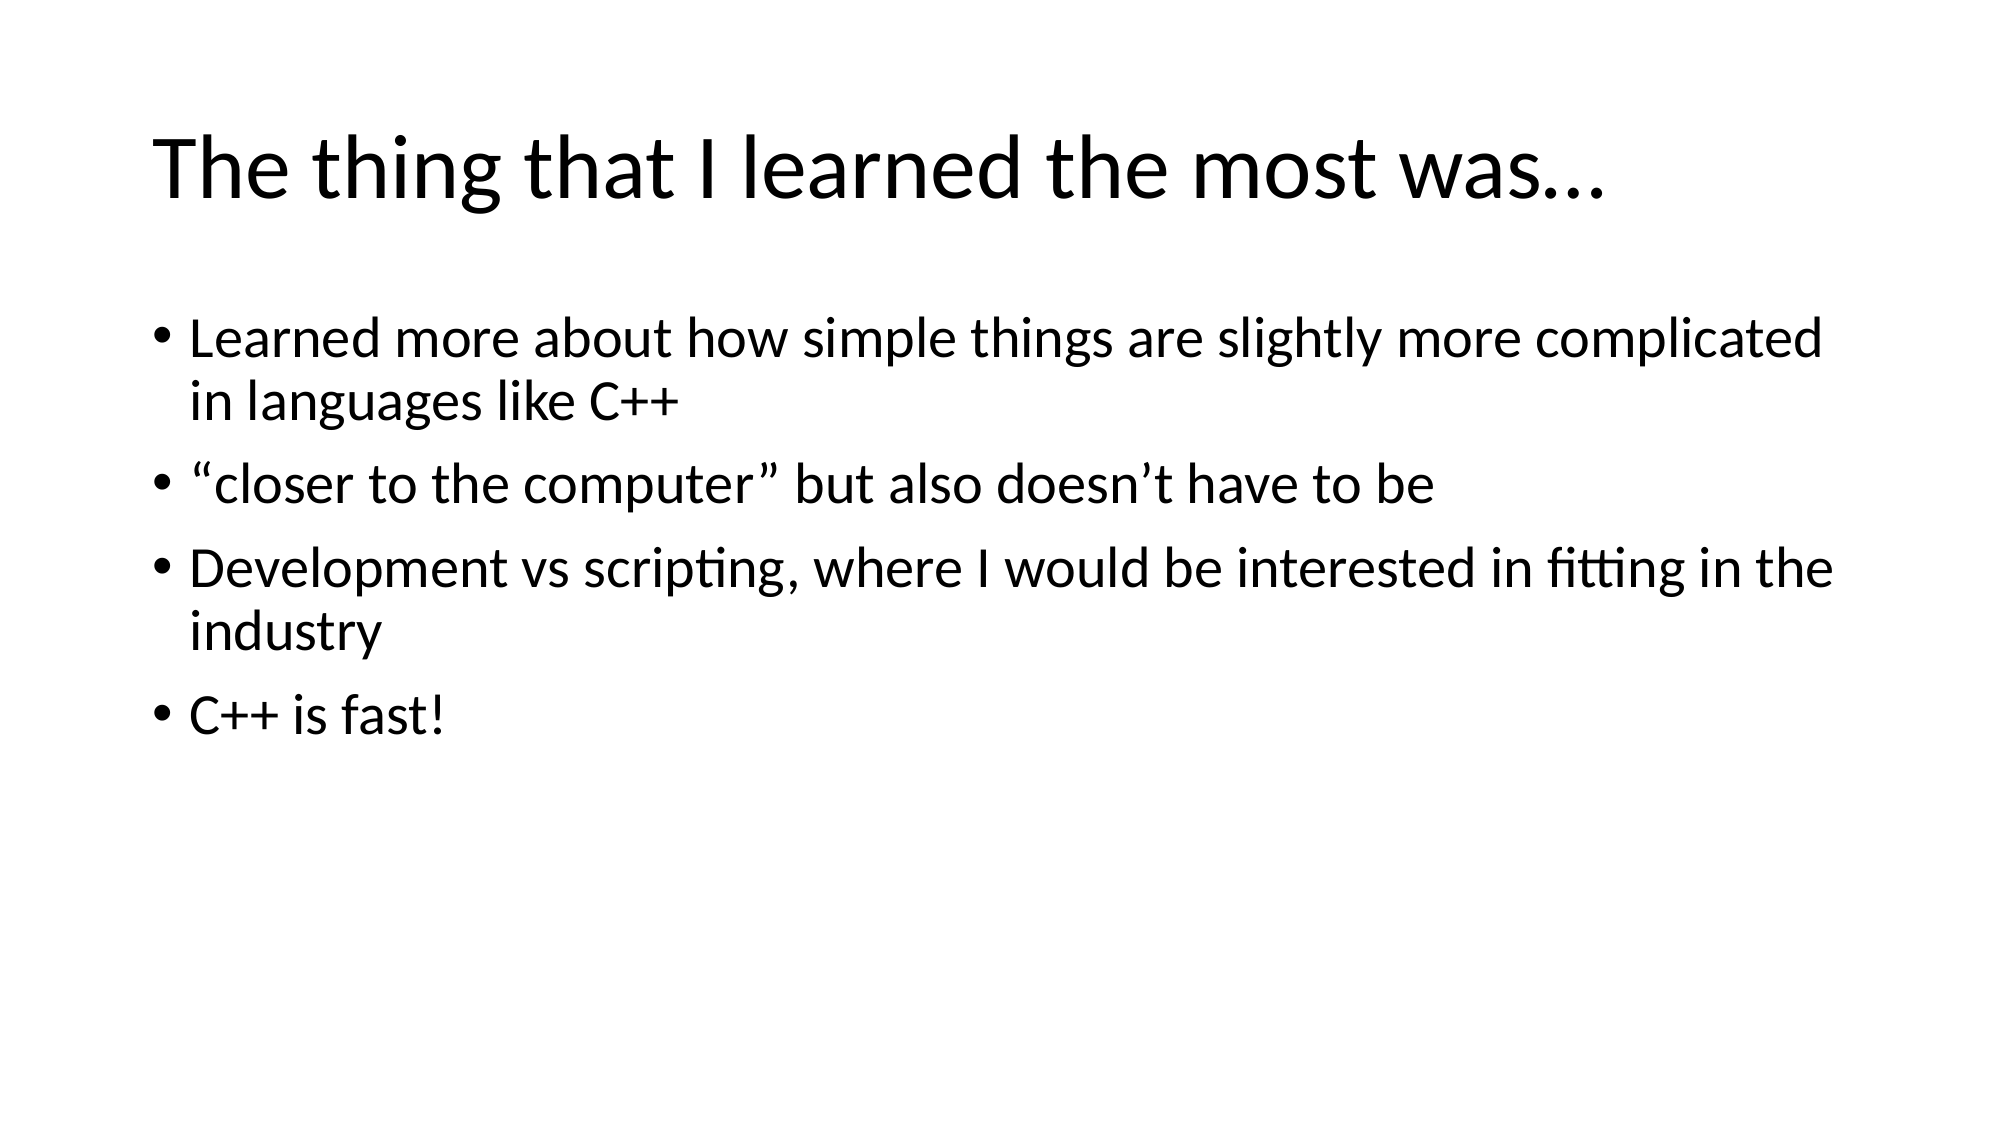

# The thing that I learned the most was…
Learned more about how simple things are slightly more complicated in languages like C++
“closer to the computer” but also doesn’t have to be
Development vs scripting, where I would be interested in fitting in the industry
C++ is fast!